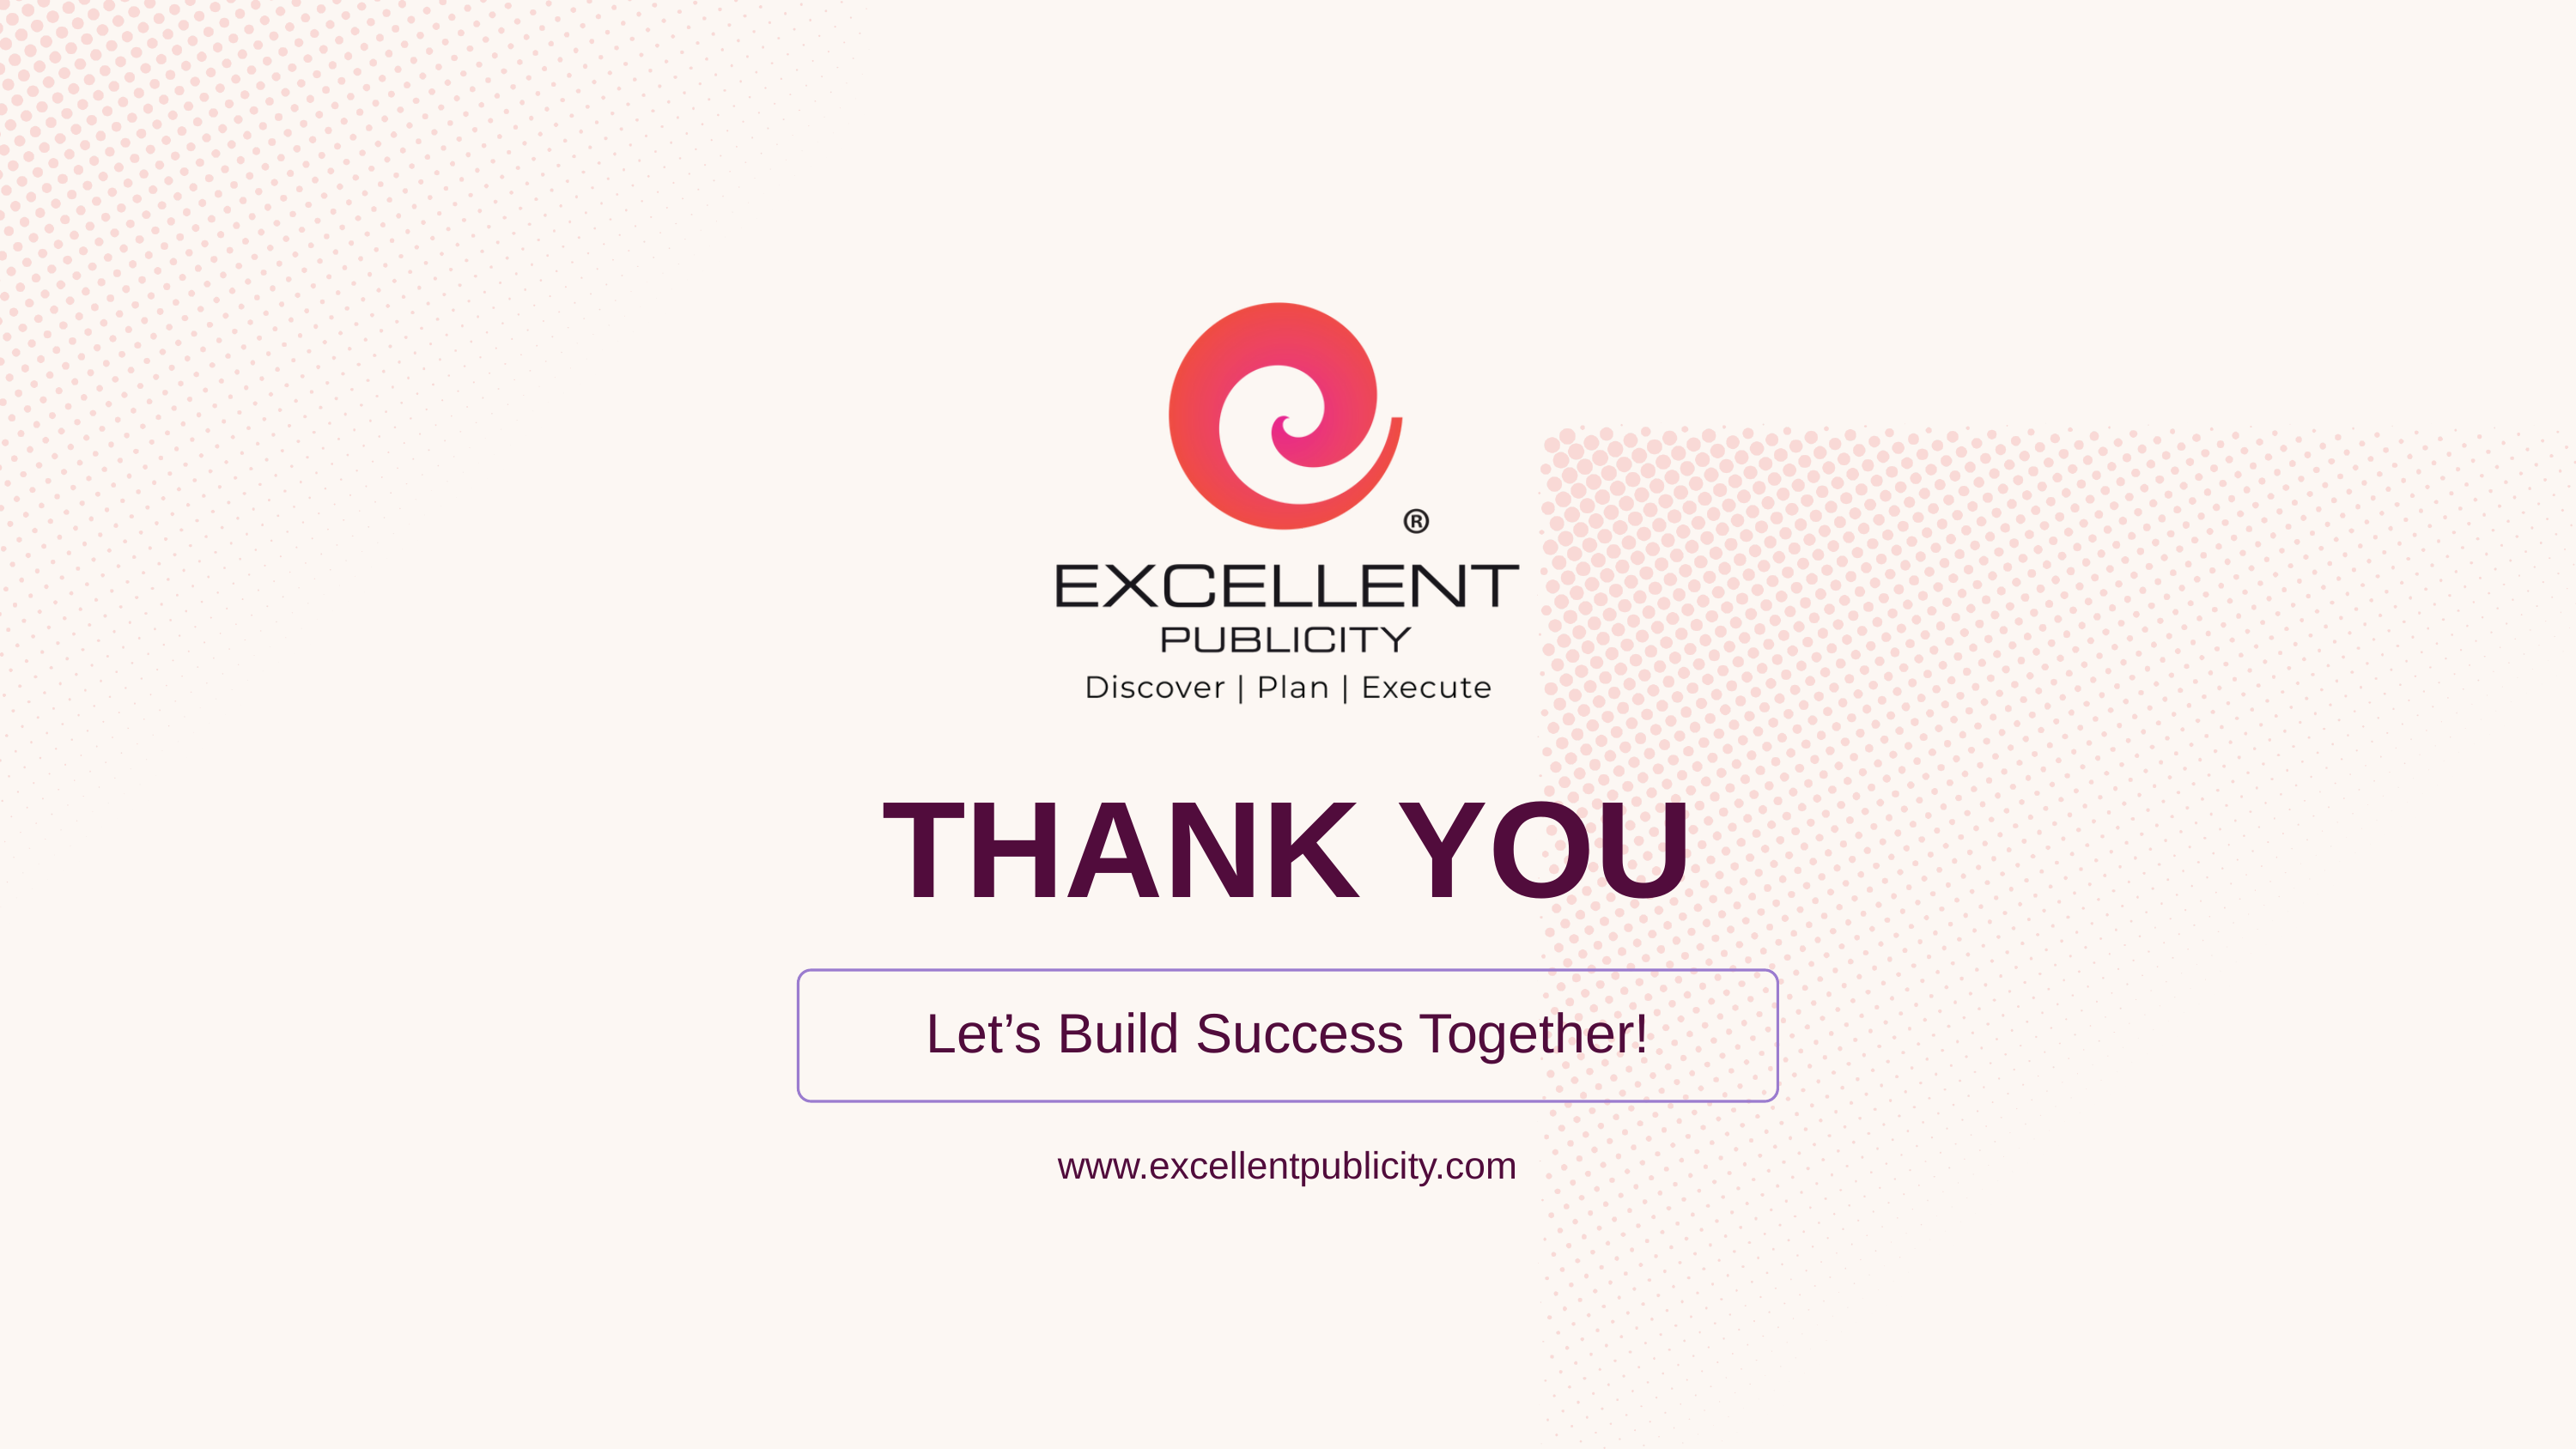

THANK YOU

Let’s Build Success Together!
www.excellentpublicity.com